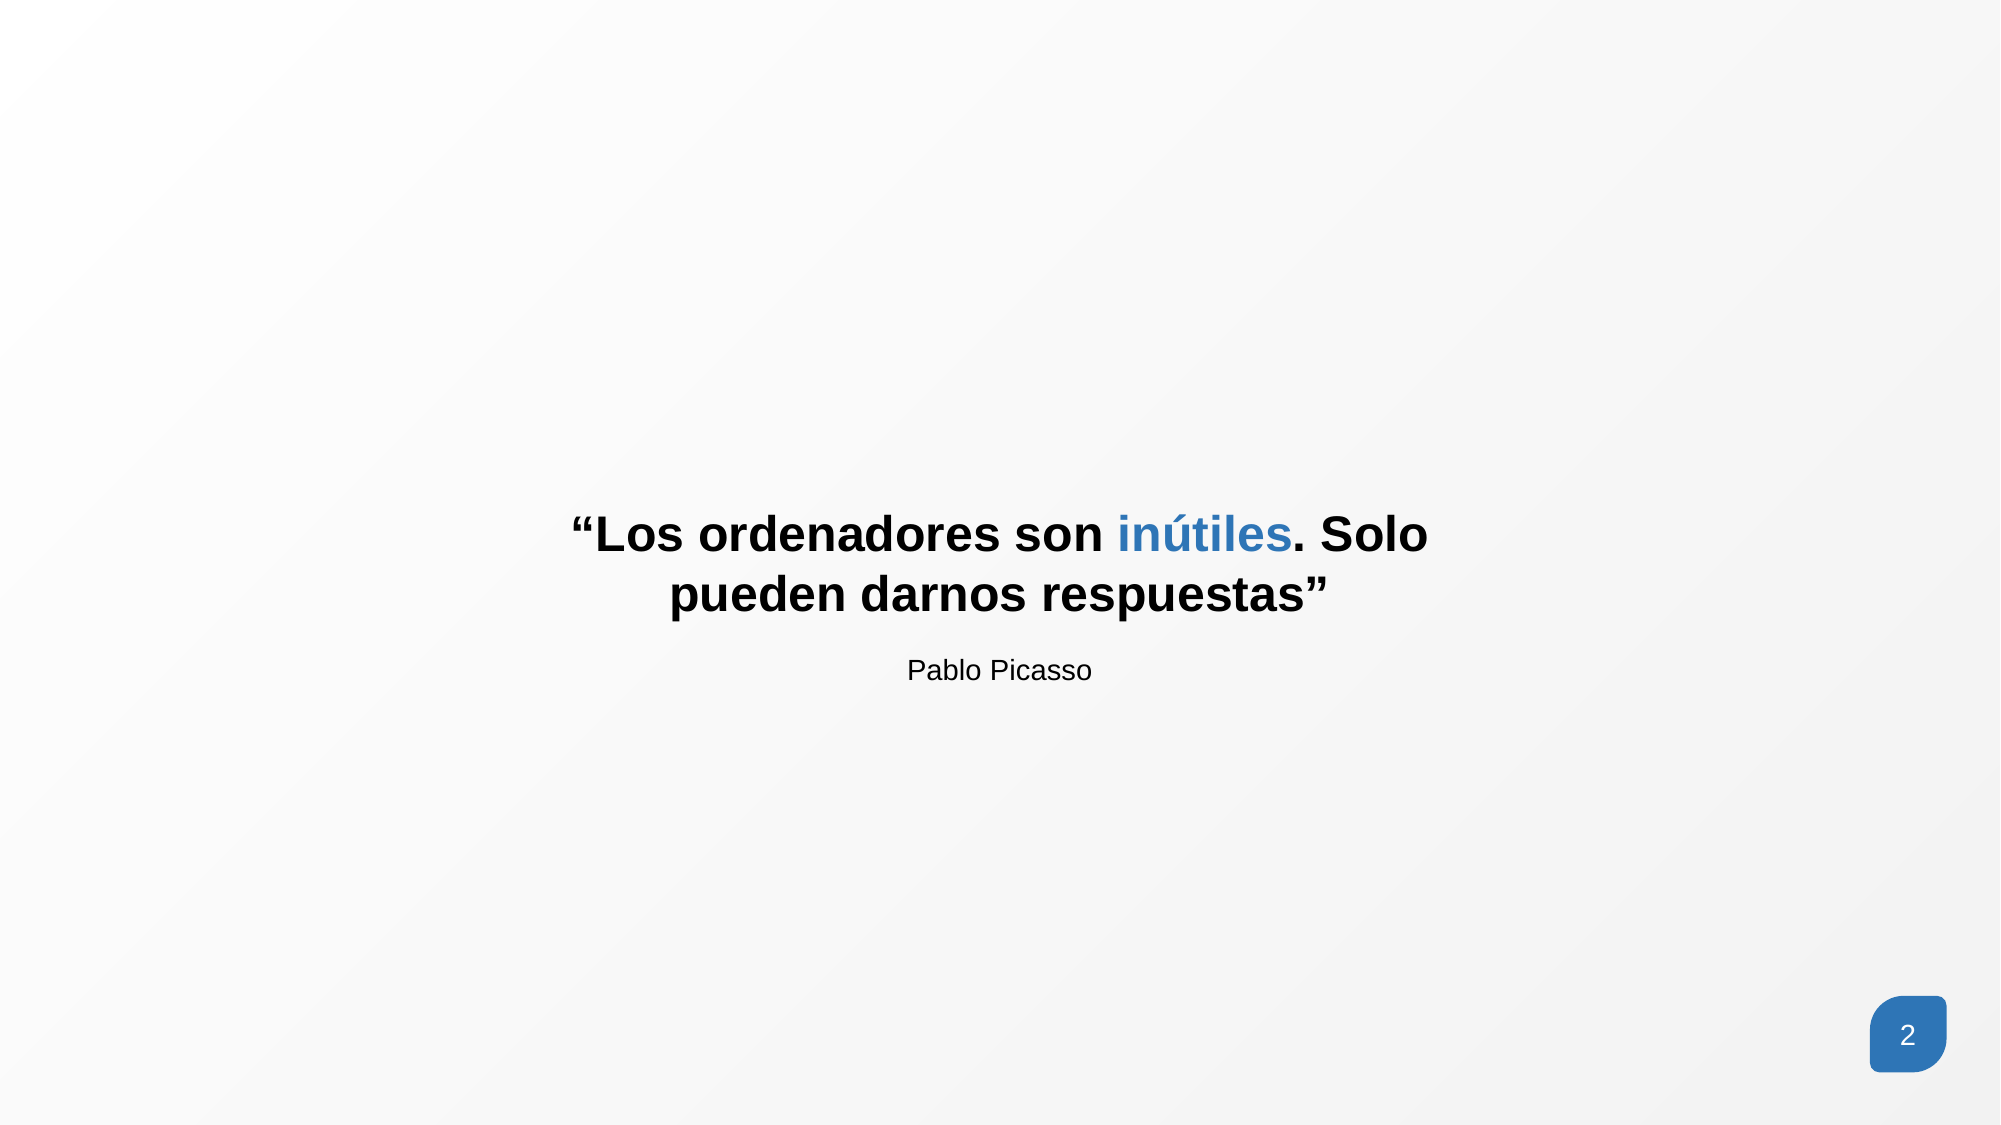

“Los ordenadores son inútiles. Solo pueden darnos respuestas”
Pablo Picasso
2